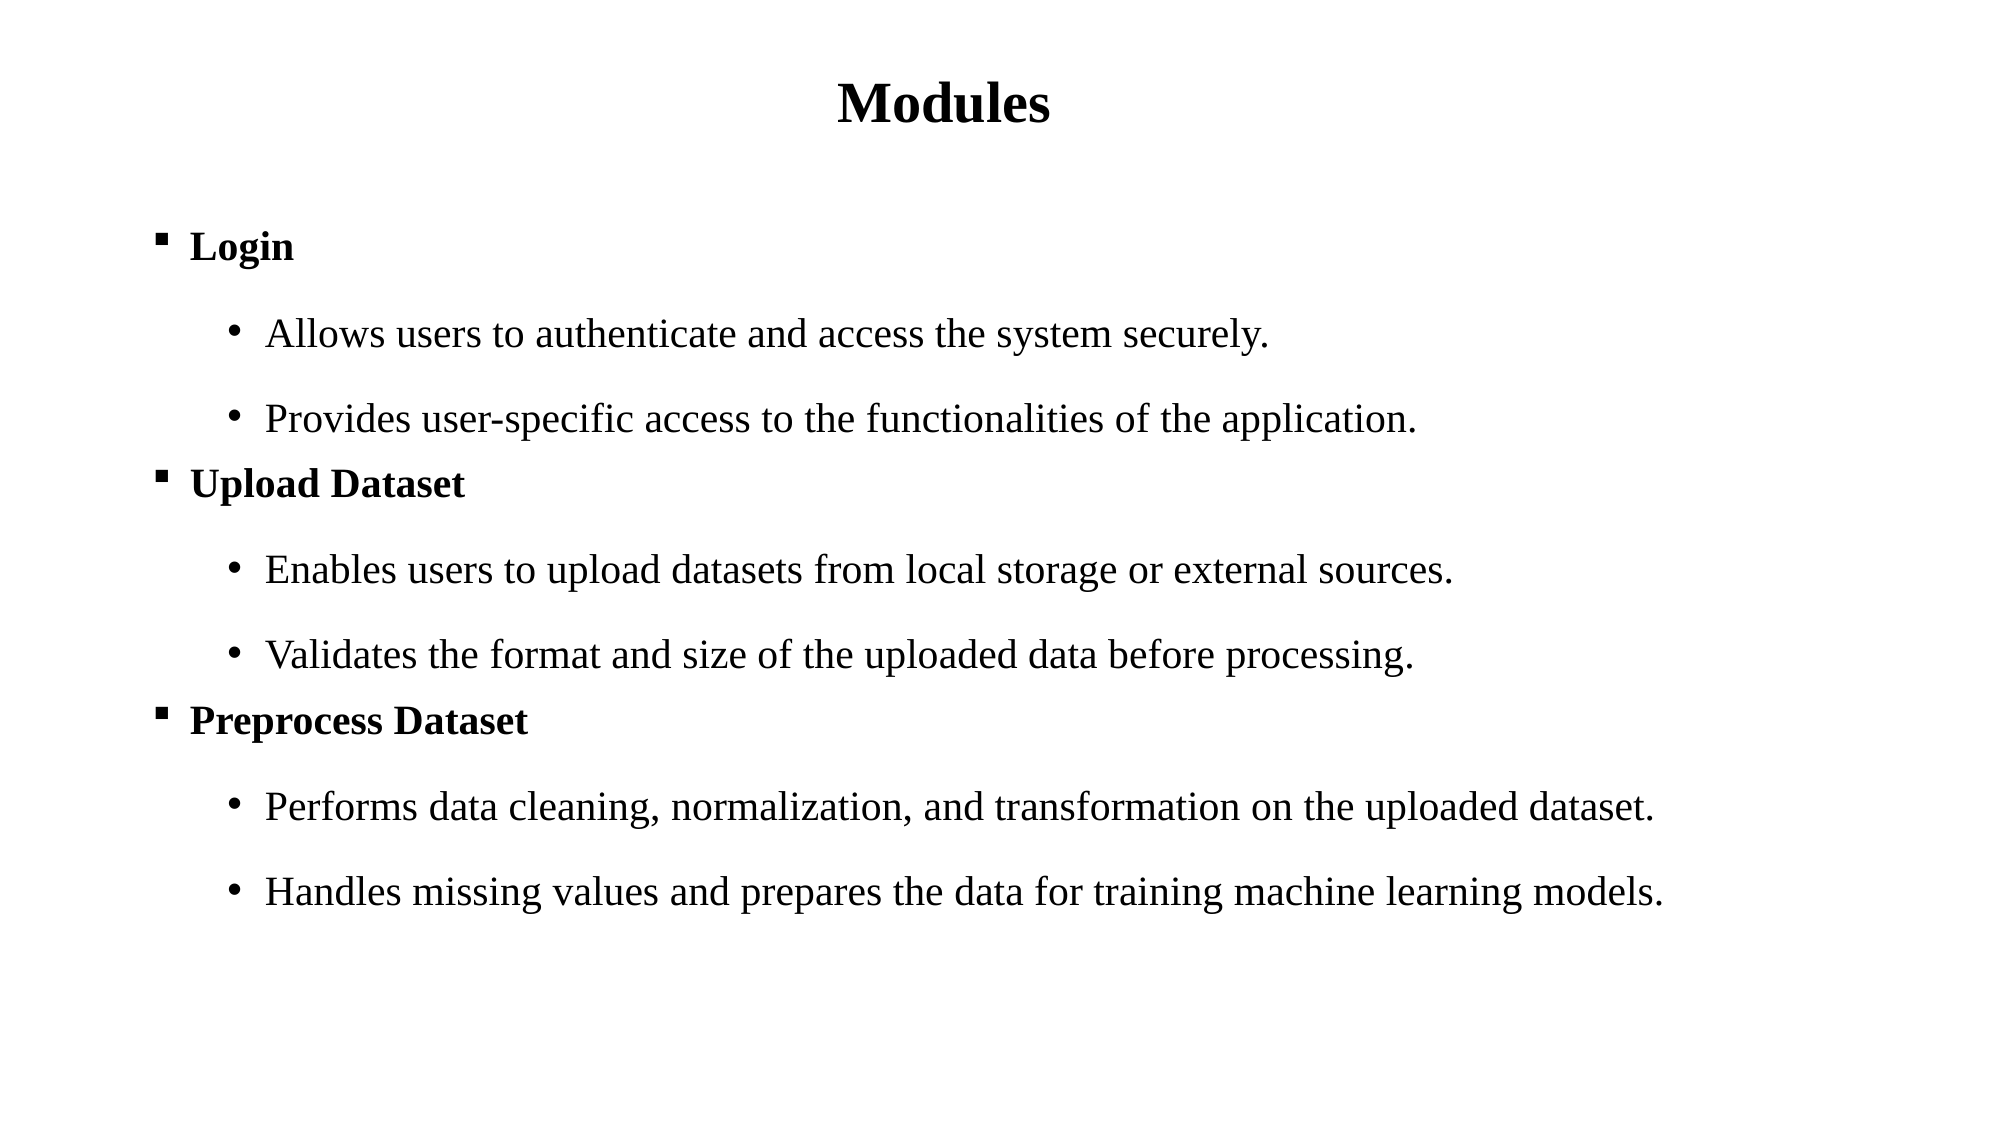

# Modules
Login
Allows users to authenticate and access the system securely.
Provides user-specific access to the functionalities of the application.
Upload Dataset
Enables users to upload datasets from local storage or external sources.
Validates the format and size of the uploaded data before processing.
Preprocess Dataset
Performs data cleaning, normalization, and transformation on the uploaded dataset.
Handles missing values and prepares the data for training machine learning models.